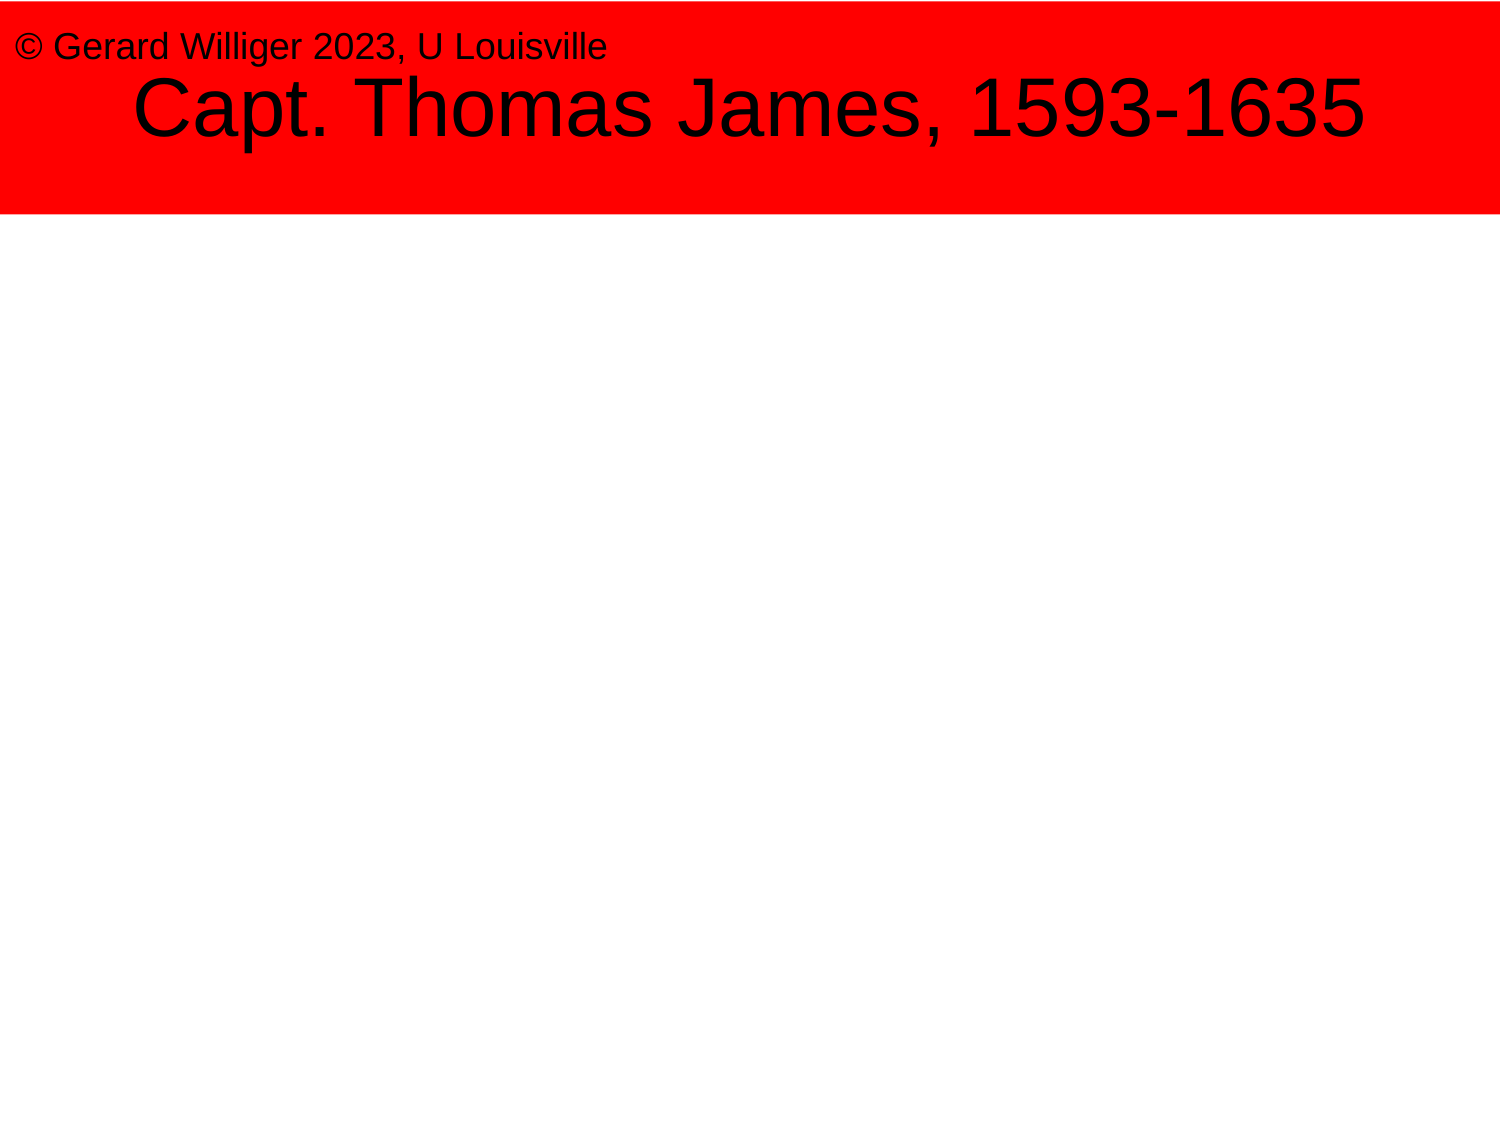

# Capt. Thomas James, 1593-1635
© Gerard Williger 2023, U Louisville